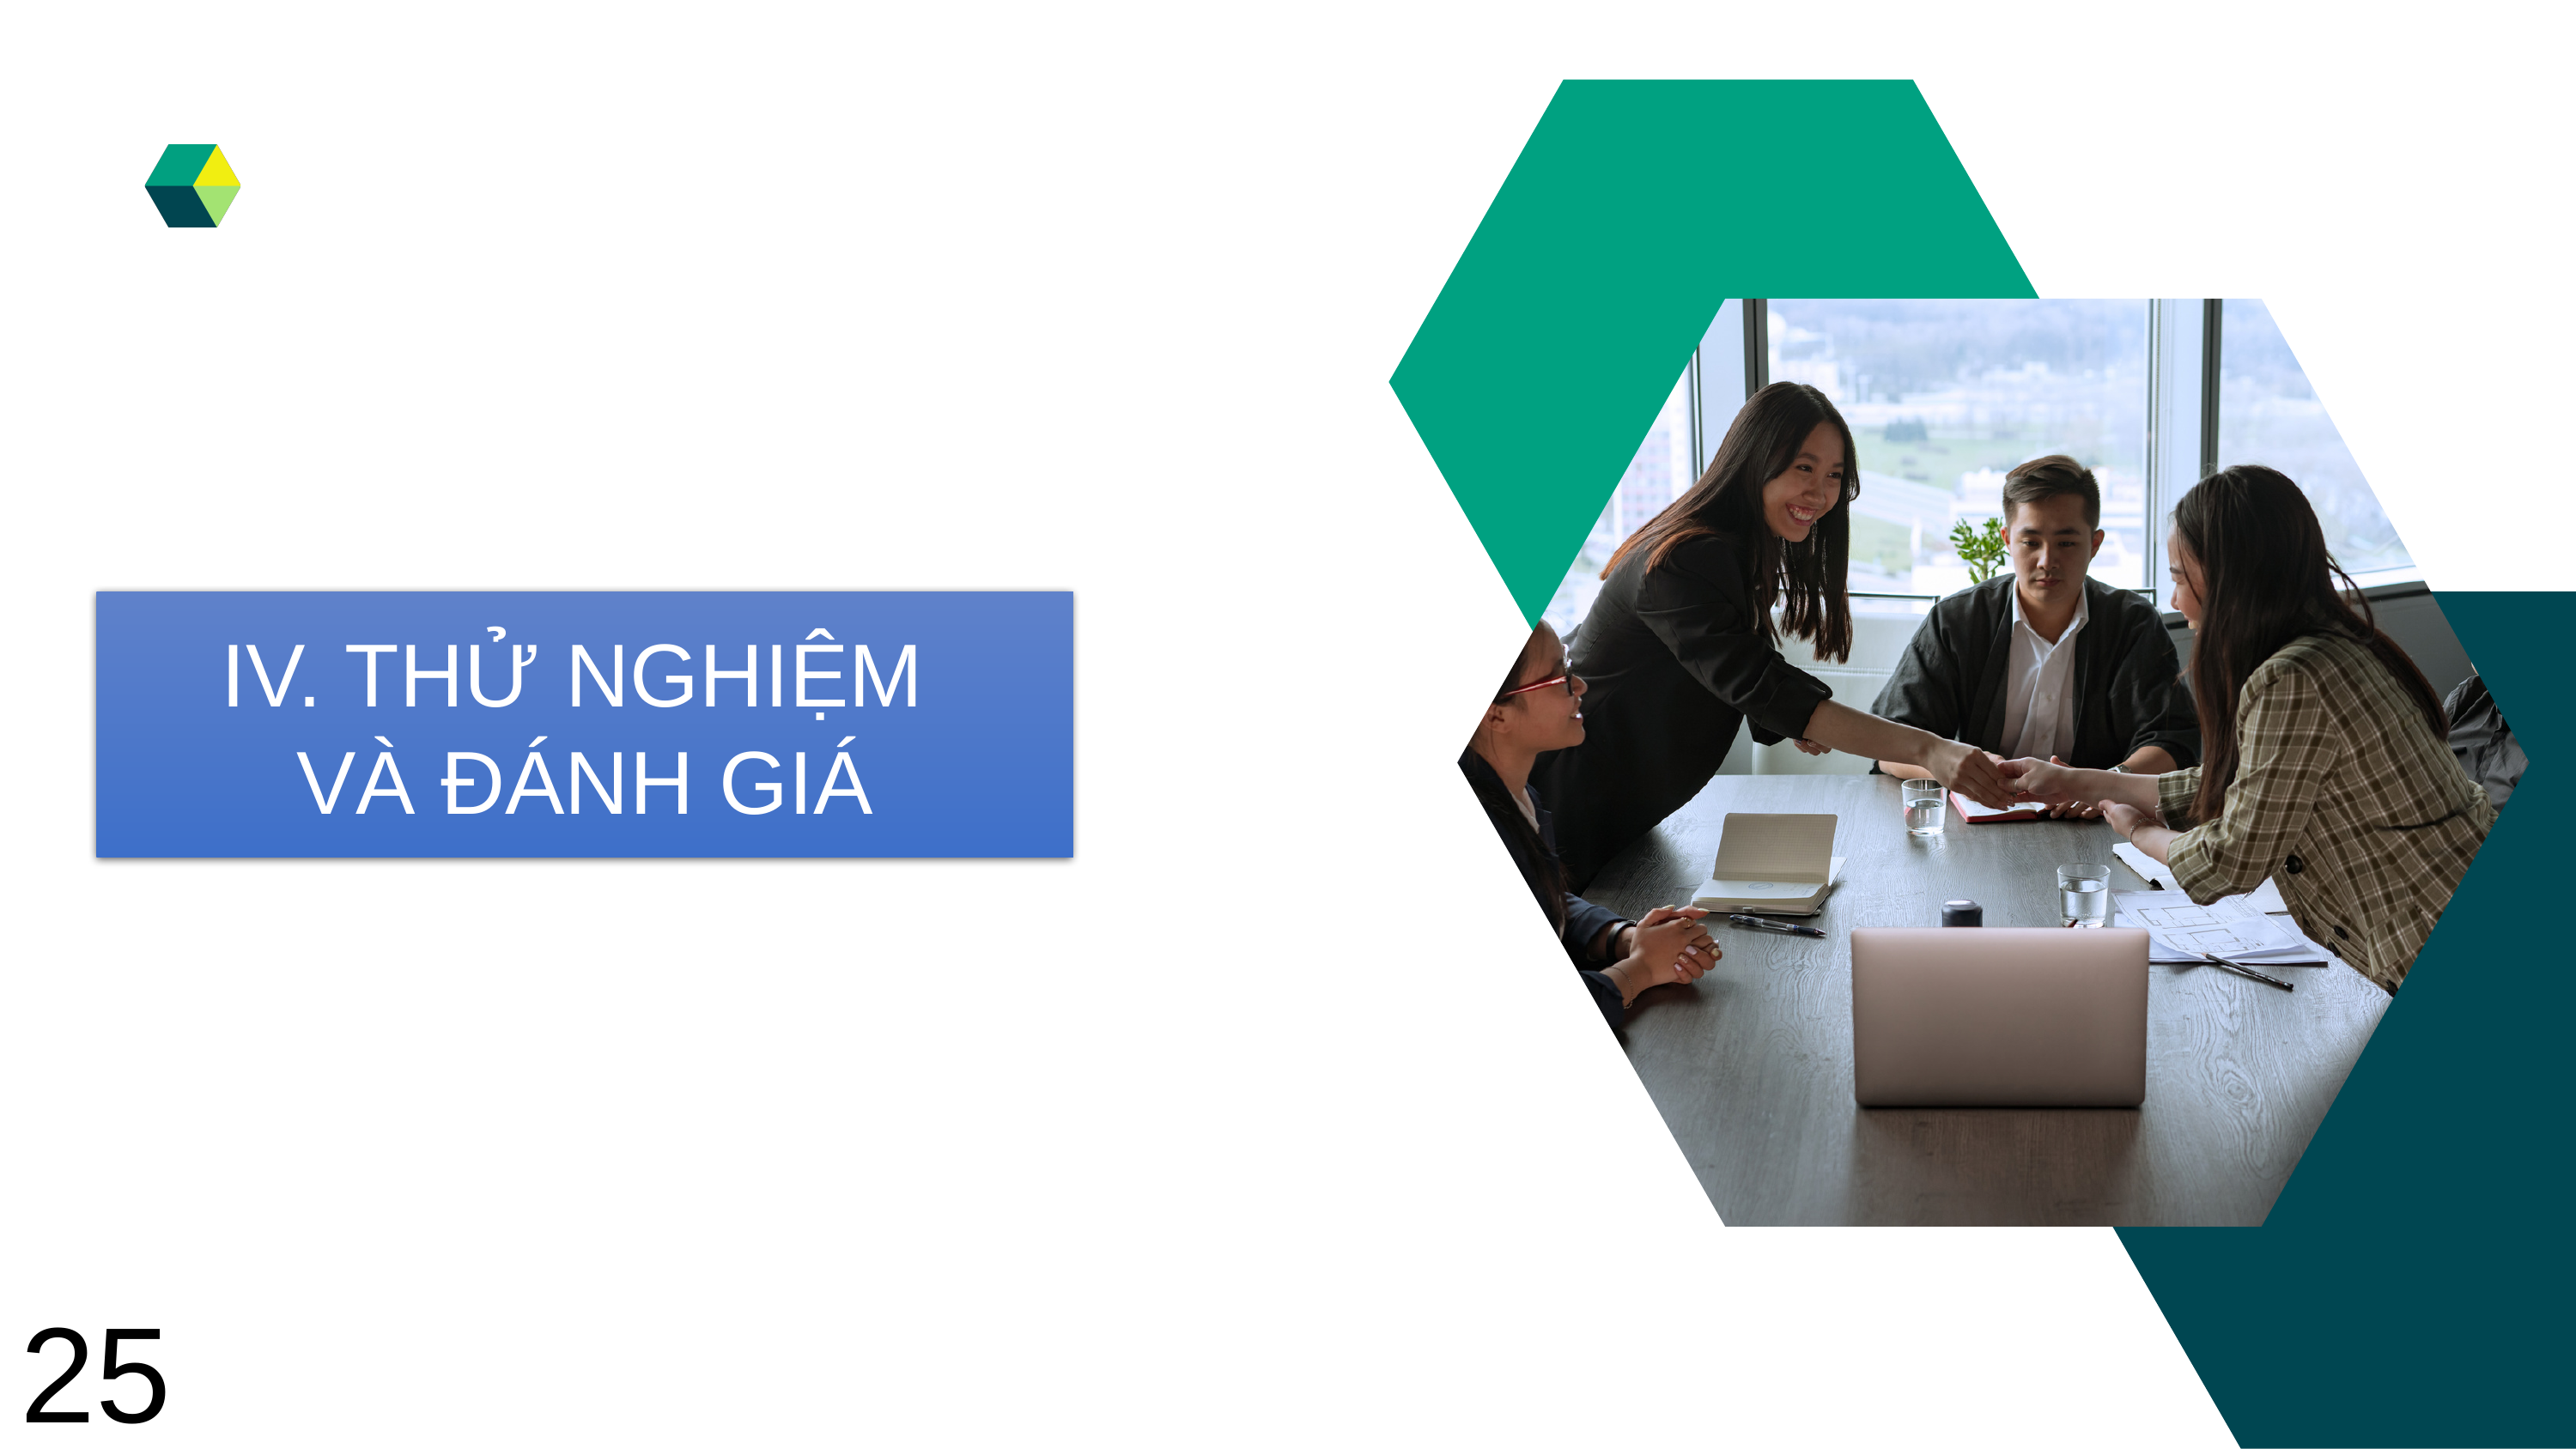

IV. THỬ NGHIỆM
VÀ ĐÁNH GIÁ

25
25